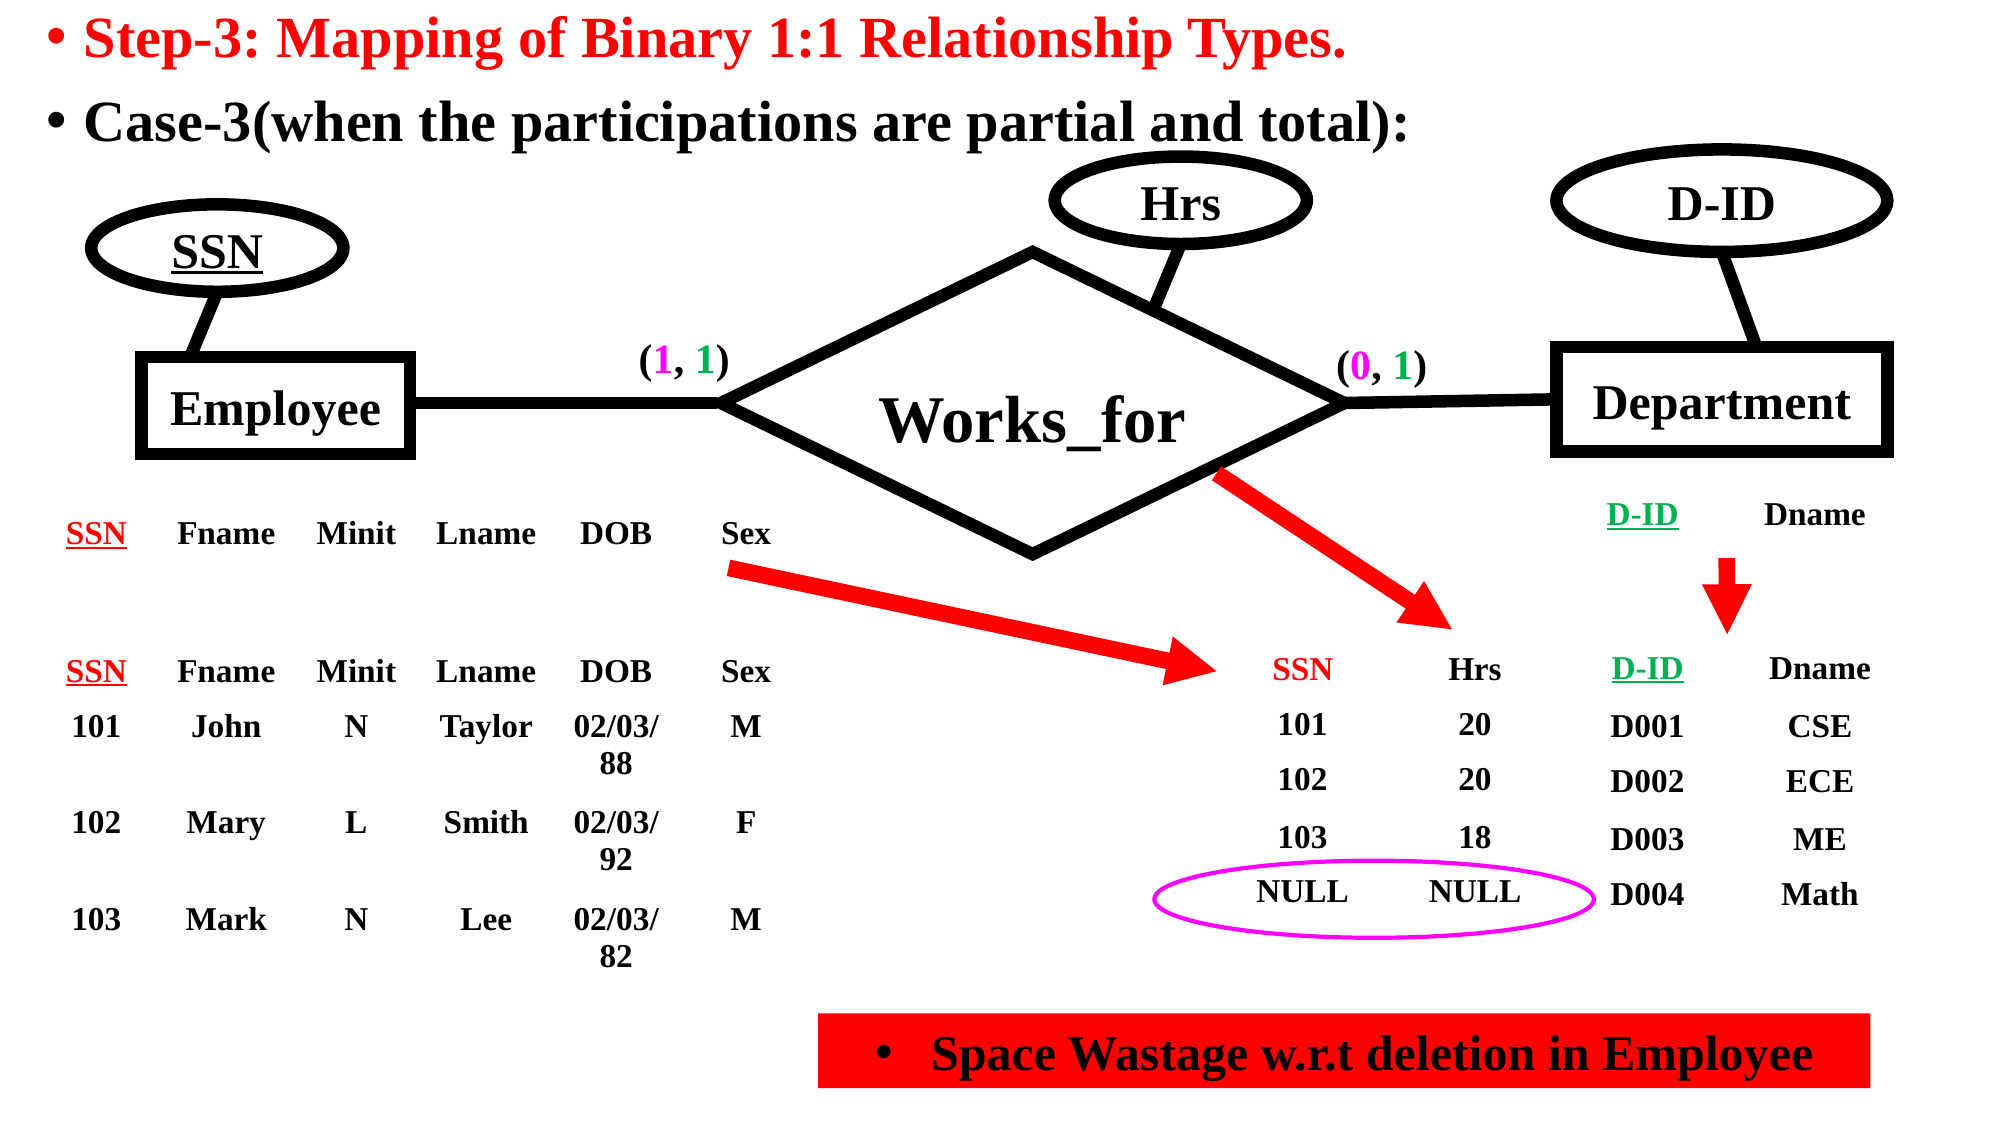

Step-3: Mapping of Binary 1:1 Relationship Types.
Case-3(when the participations are partial and total):

D-ID
Department
SSN
Employee

Works_for
(1, 1)
(0, 1)
Hrs
| D-ID | Dname |
| --- | --- |
| SSN | Fname | Minit | Lname | DOB | Sex |
| --- | --- | --- | --- | --- | --- |
| D-ID | Dname |
| --- | --- |
| SSN | Hrs |
| --- | --- |
| SSN | Fname | Minit | Lname | DOB | Sex |
| --- | --- | --- | --- | --- | --- |
| 101 | 20 |
| --- | --- |
| D001 | CSE |
| --- | --- |
| 101 | John | N | Taylor | 02/03/88 | M |
| --- | --- | --- | --- | --- | --- |
| 102 | 20 |
| --- | --- |
| D002 | ECE |
| --- | --- |
| 102 | Mary | L | Smith | 02/03/92 | F |
| --- | --- | --- | --- | --- | --- |
| 103 | 18 |
| --- | --- |
| D003 | ME |
| --- | --- |

| NULL | NULL |
| --- | --- |
| D004 | Math |
| --- | --- |
| 103 | Mark | N | Lee | 02/03/82 | M |
| --- | --- | --- | --- | --- | --- |
Space Wastage w.r.t deletion in Employee